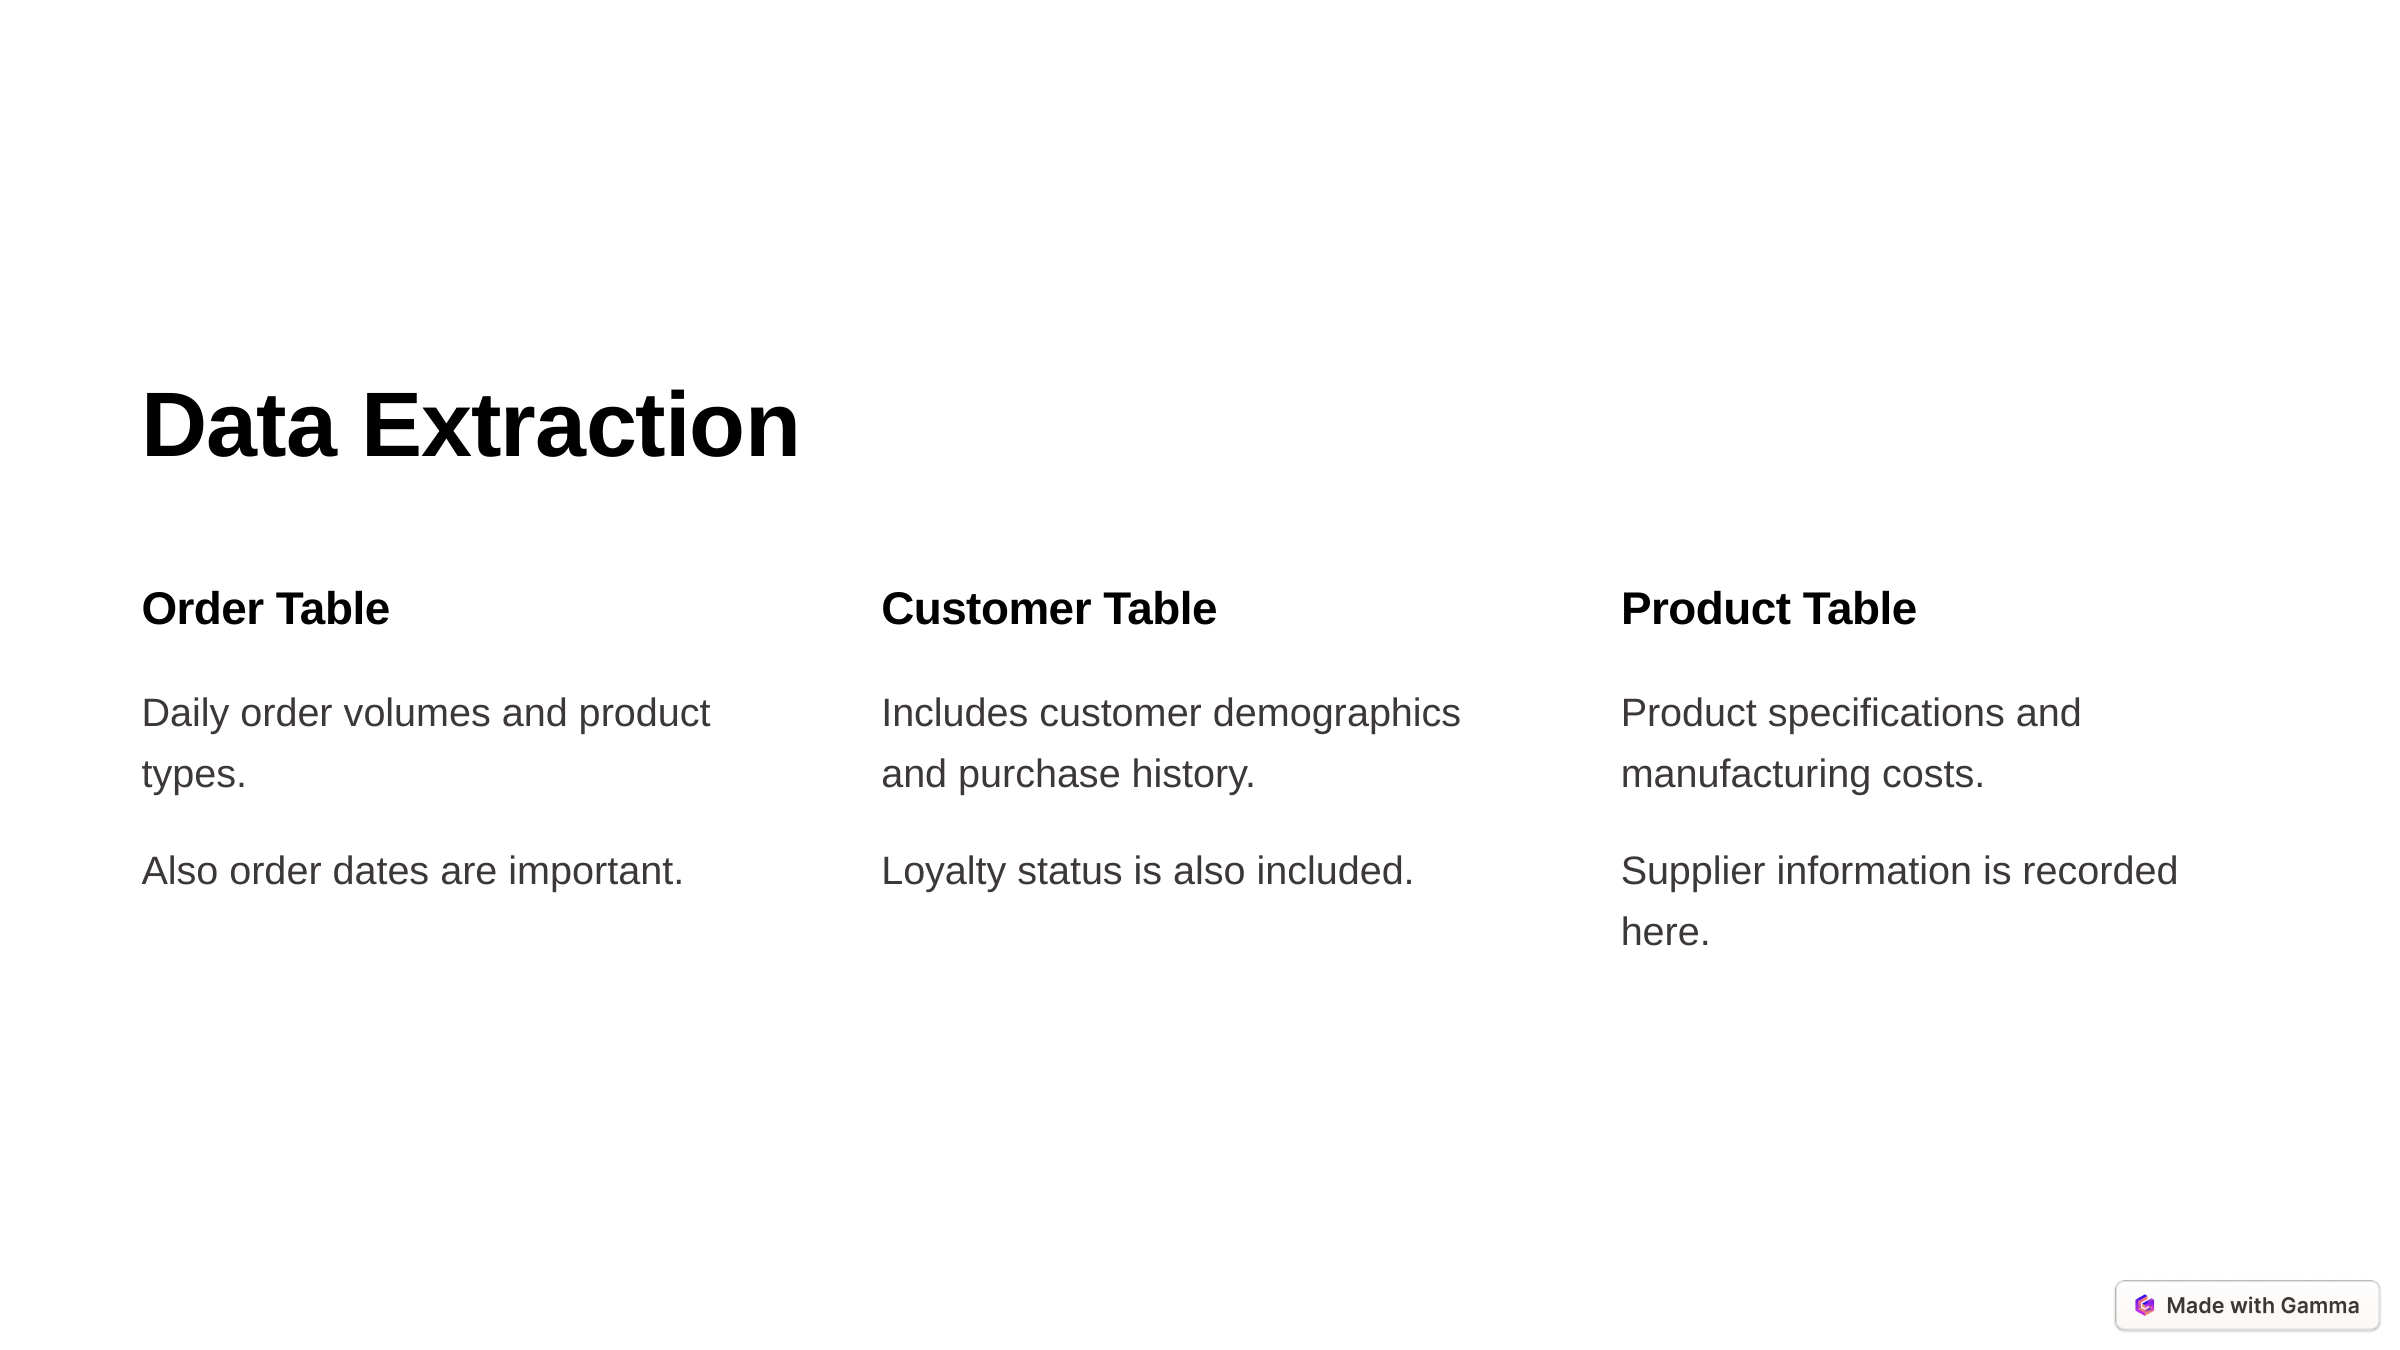

Data Extraction
Order Table
Customer Table
Product Table
Daily order volumes and product types.
Includes customer demographics and purchase history.
Product specifications and manufacturing costs.
Also order dates are important.
Loyalty status is also included.
Supplier information is recorded here.